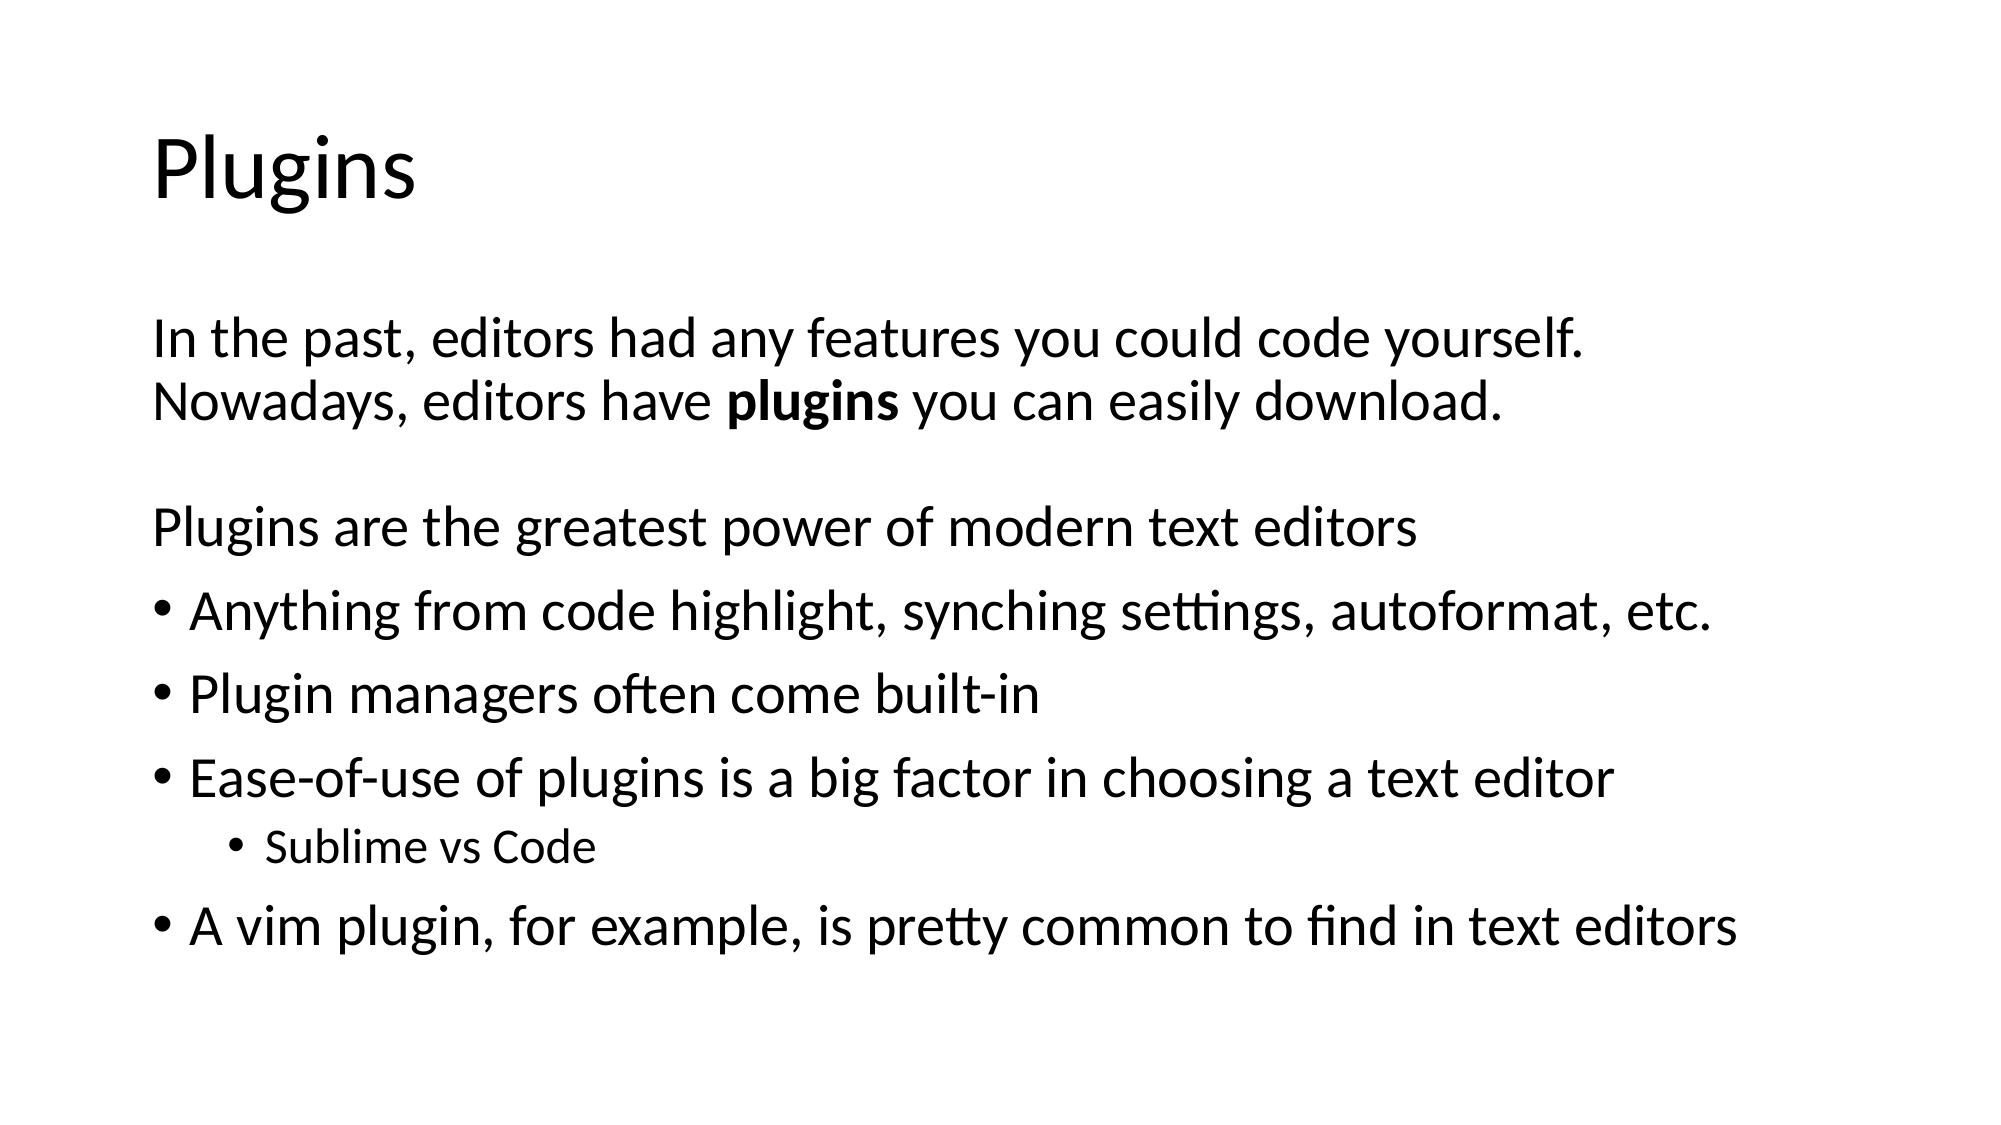

# Plugins
In the past, editors had any features you could code yourself. Nowadays, editors have plugins you can easily download.
Plugins are the greatest power of modern text editors
Anything from code highlight, synching settings, autoformat, etc.
Plugin managers often come built-in
Ease-of-use of plugins is a big factor in choosing a text editor
Sublime vs Code
A vim plugin, for example, is pretty common to find in text editors